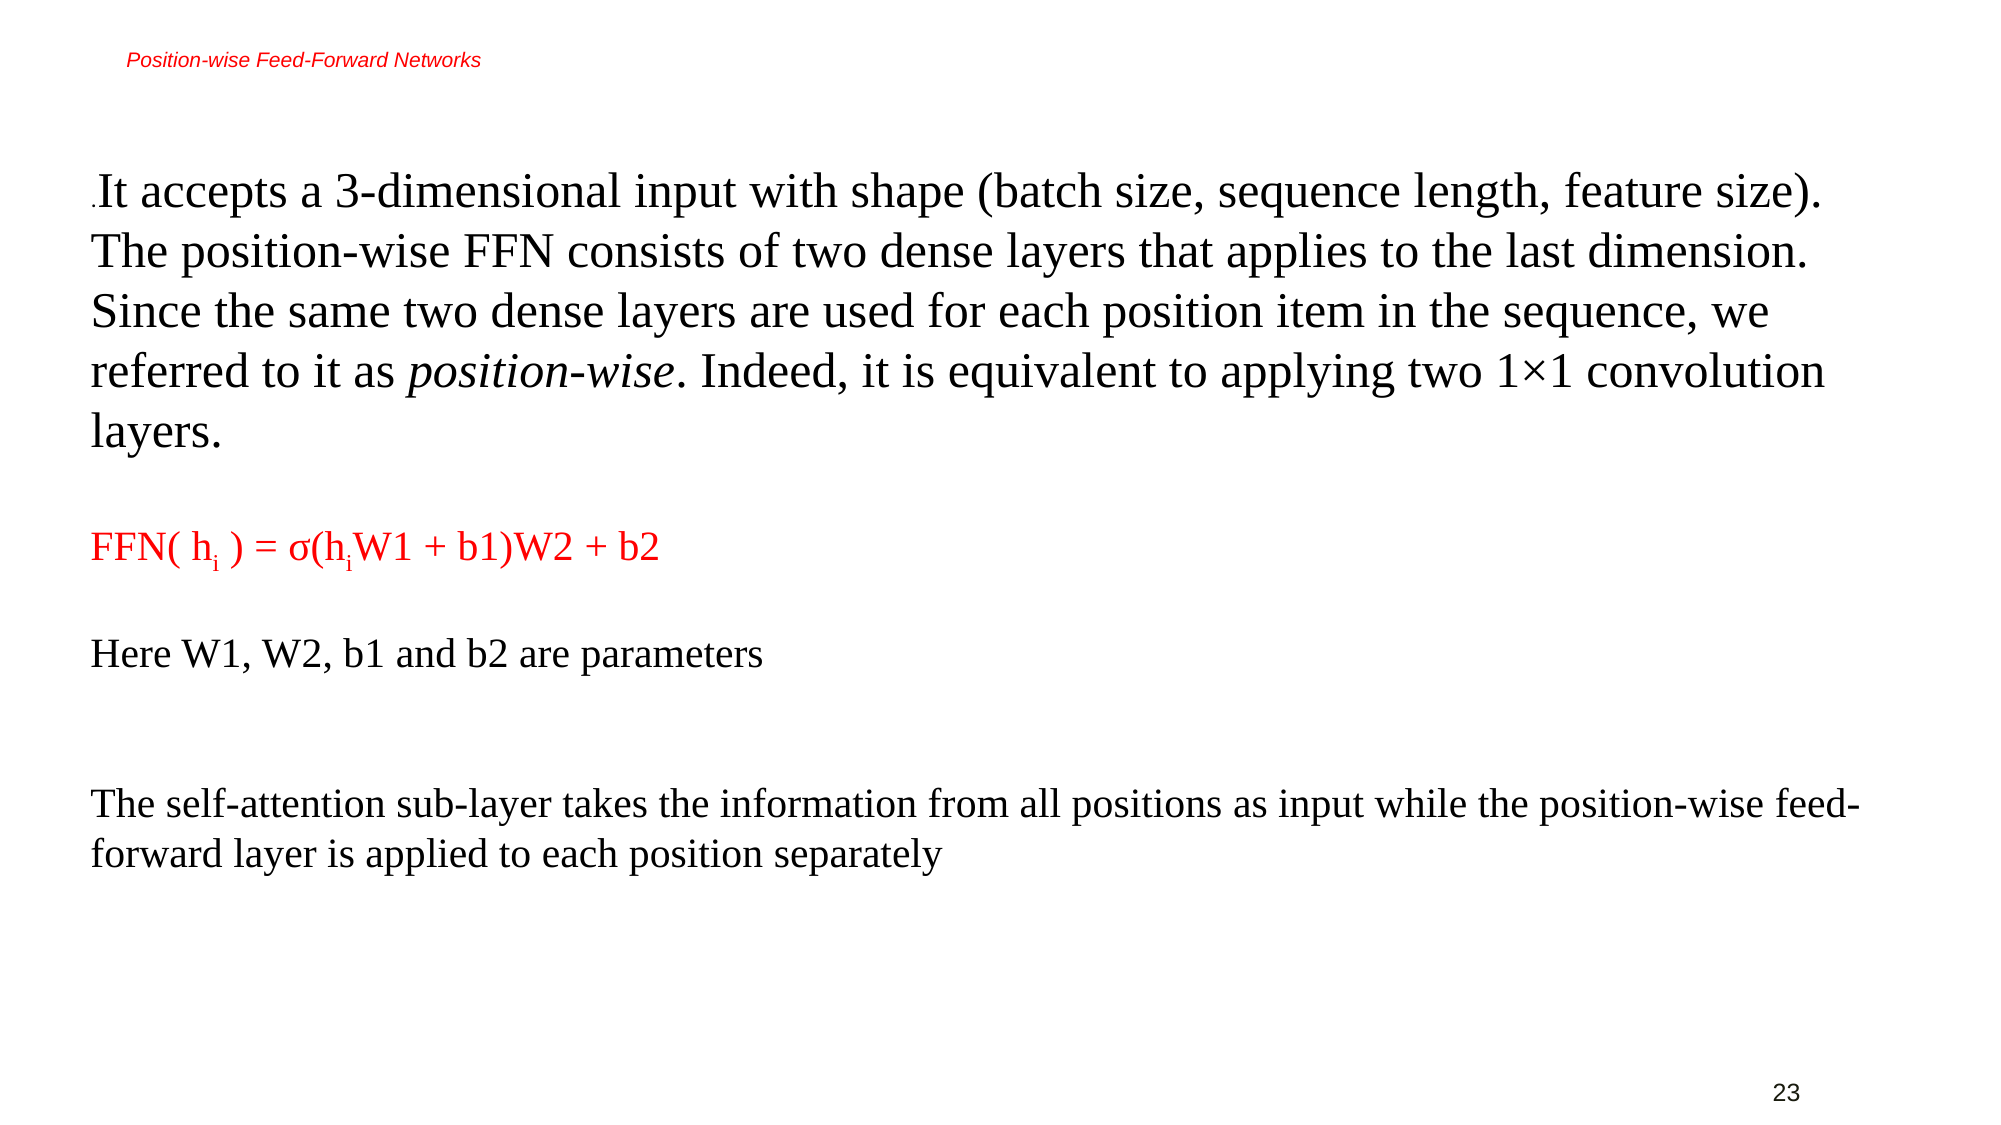

# Position-wise Feed-Forward Networks
.It accepts a 3-dimensional input with shape (batch size, sequence length, feature size). The position-wise FFN consists of two dense layers that applies to the last dimension. Since the same two dense layers are used for each position item in the sequence, we referred to it as position-wise. Indeed, it is equivalent to applying two 1×1 convolution layers.
FFN( hi ) = σ(hiW1 + b1)W2 + b2

Here W1, W2, b1 and b2 are parameters

The self-attention sub-layer takes the information from all positions as input while the position-wise feed-forward layer is applied to each position separately
23